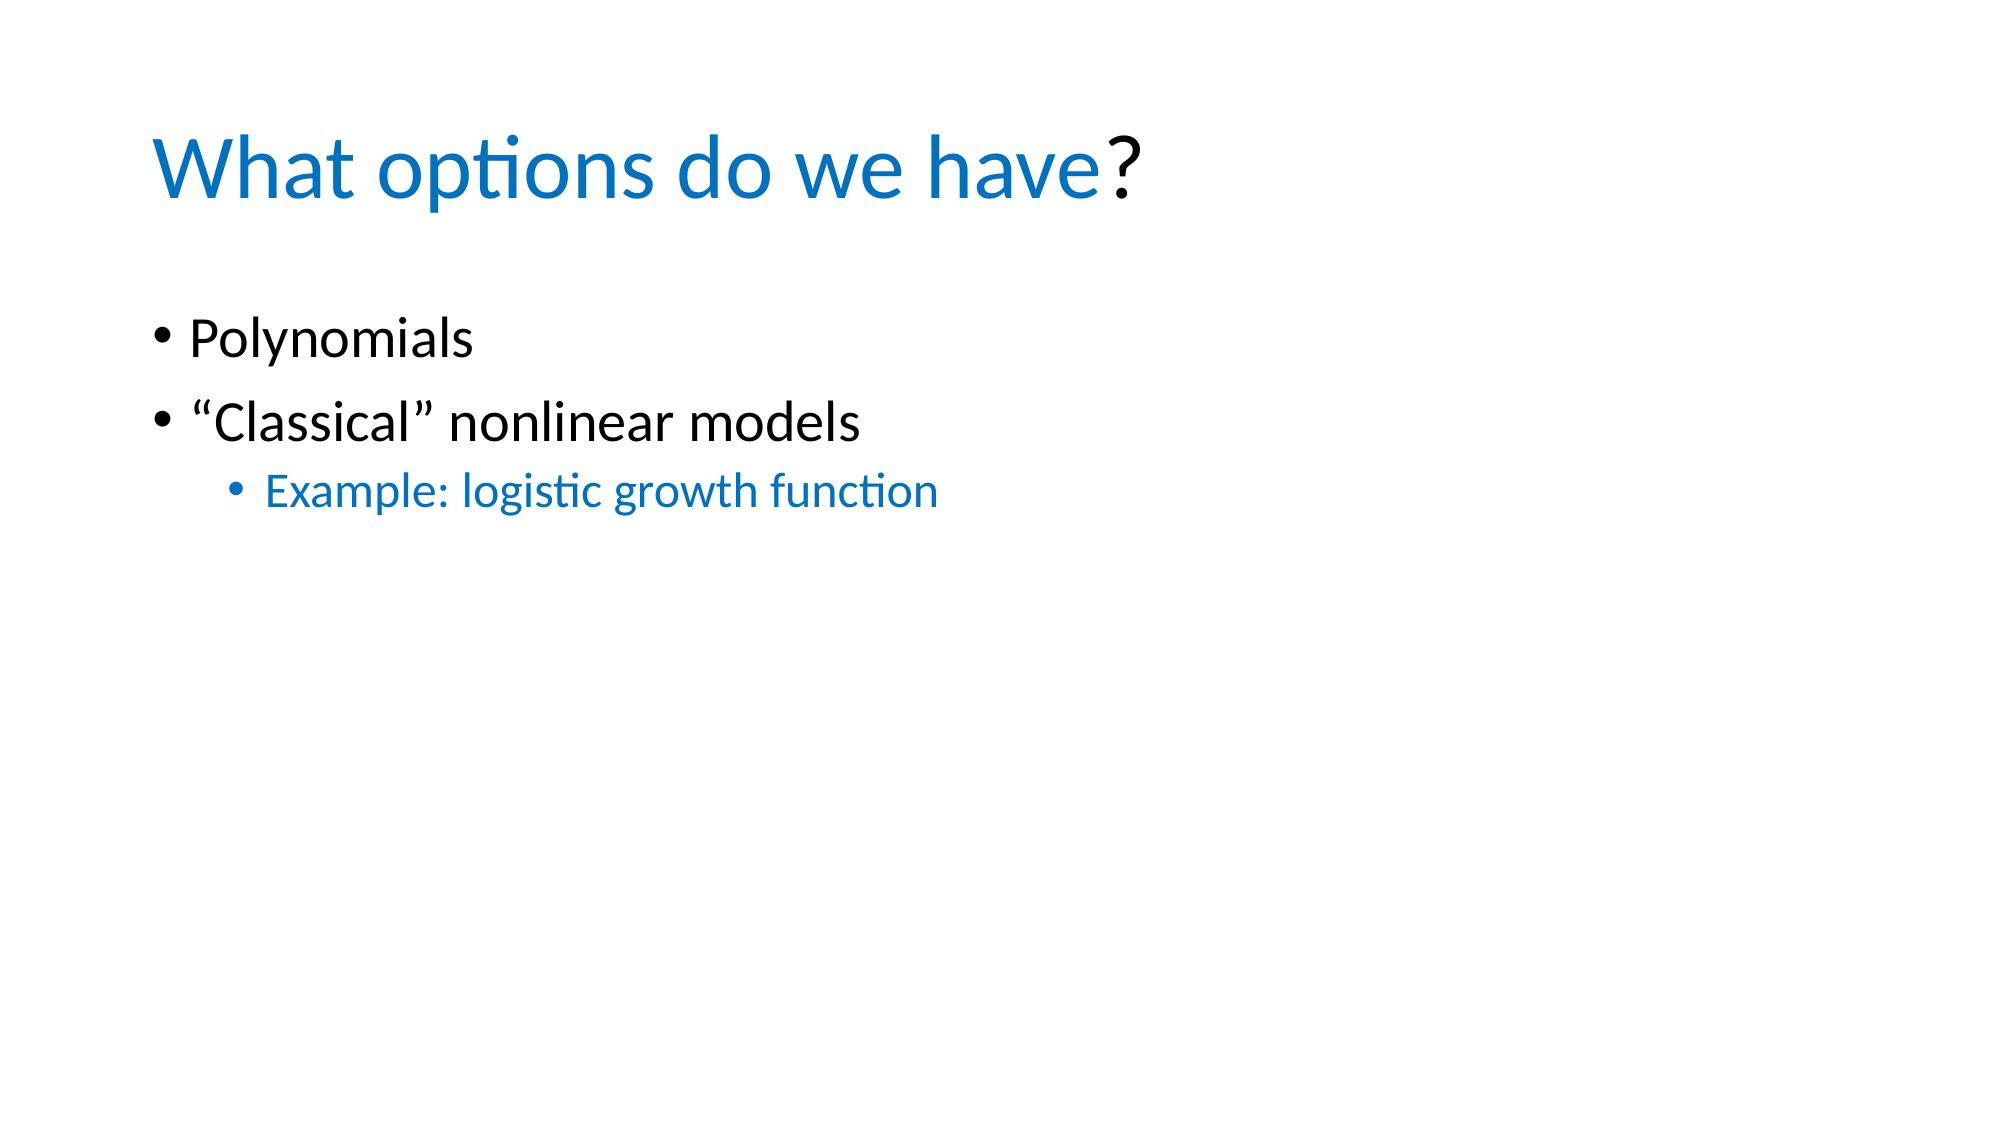

# What options do we have?
Polynomials
“Classical” nonlinear models
Example: logistic growth function